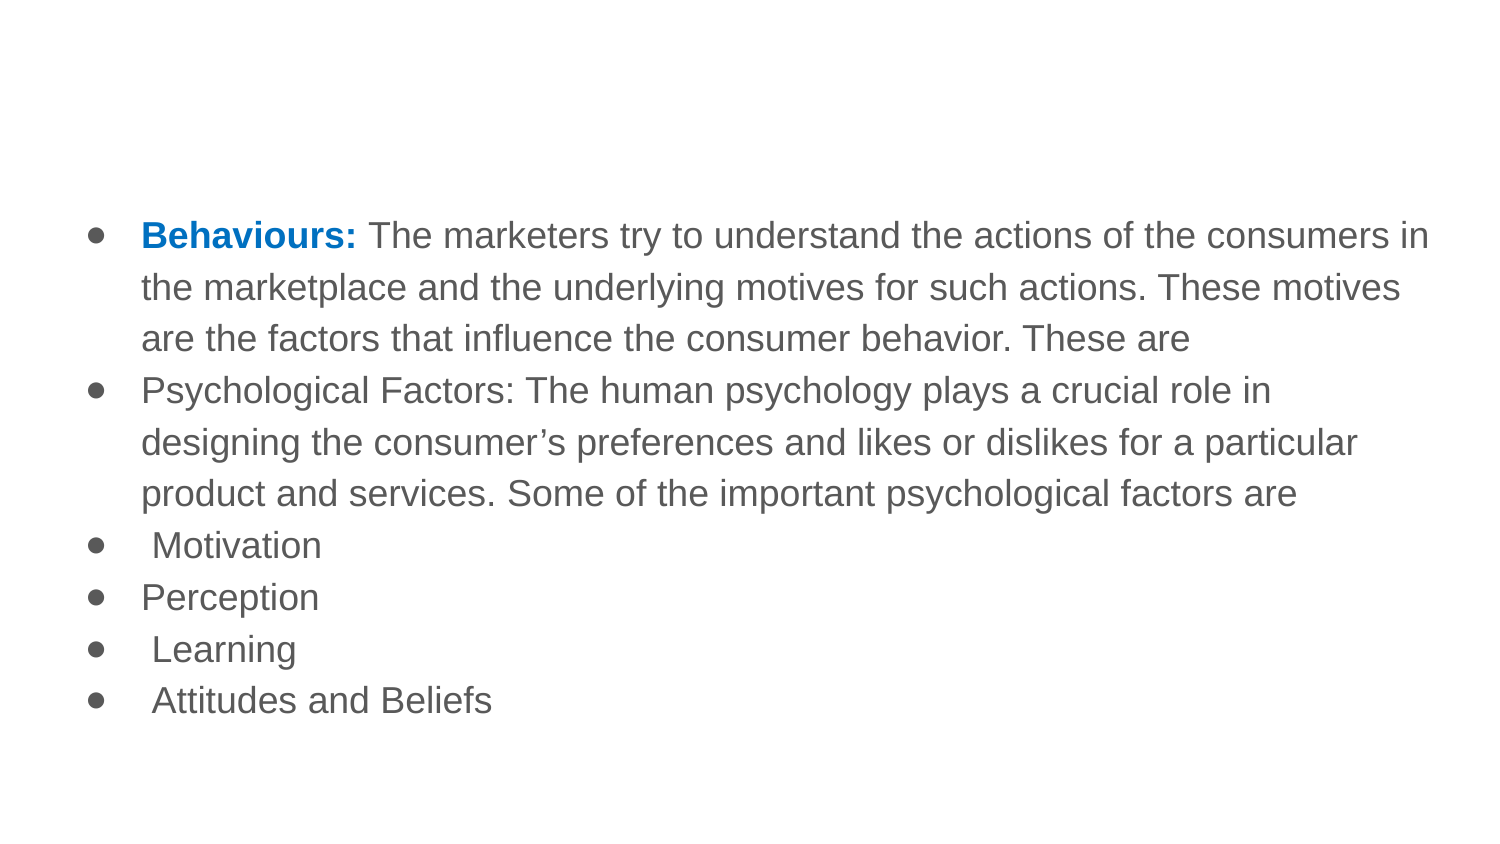

Behaviours: The marketers try to understand the actions of the consumers in the marketplace and the underlying motives for such actions. These motives are the factors that influence the consumer behavior. These are
Psychological Factors: The human psychology plays a crucial role in designing the consumer’s preferences and likes or dislikes for a particular product and services. Some of the important psychological factors are
 Motivation
Perception
 Learning
 Attitudes and Beliefs